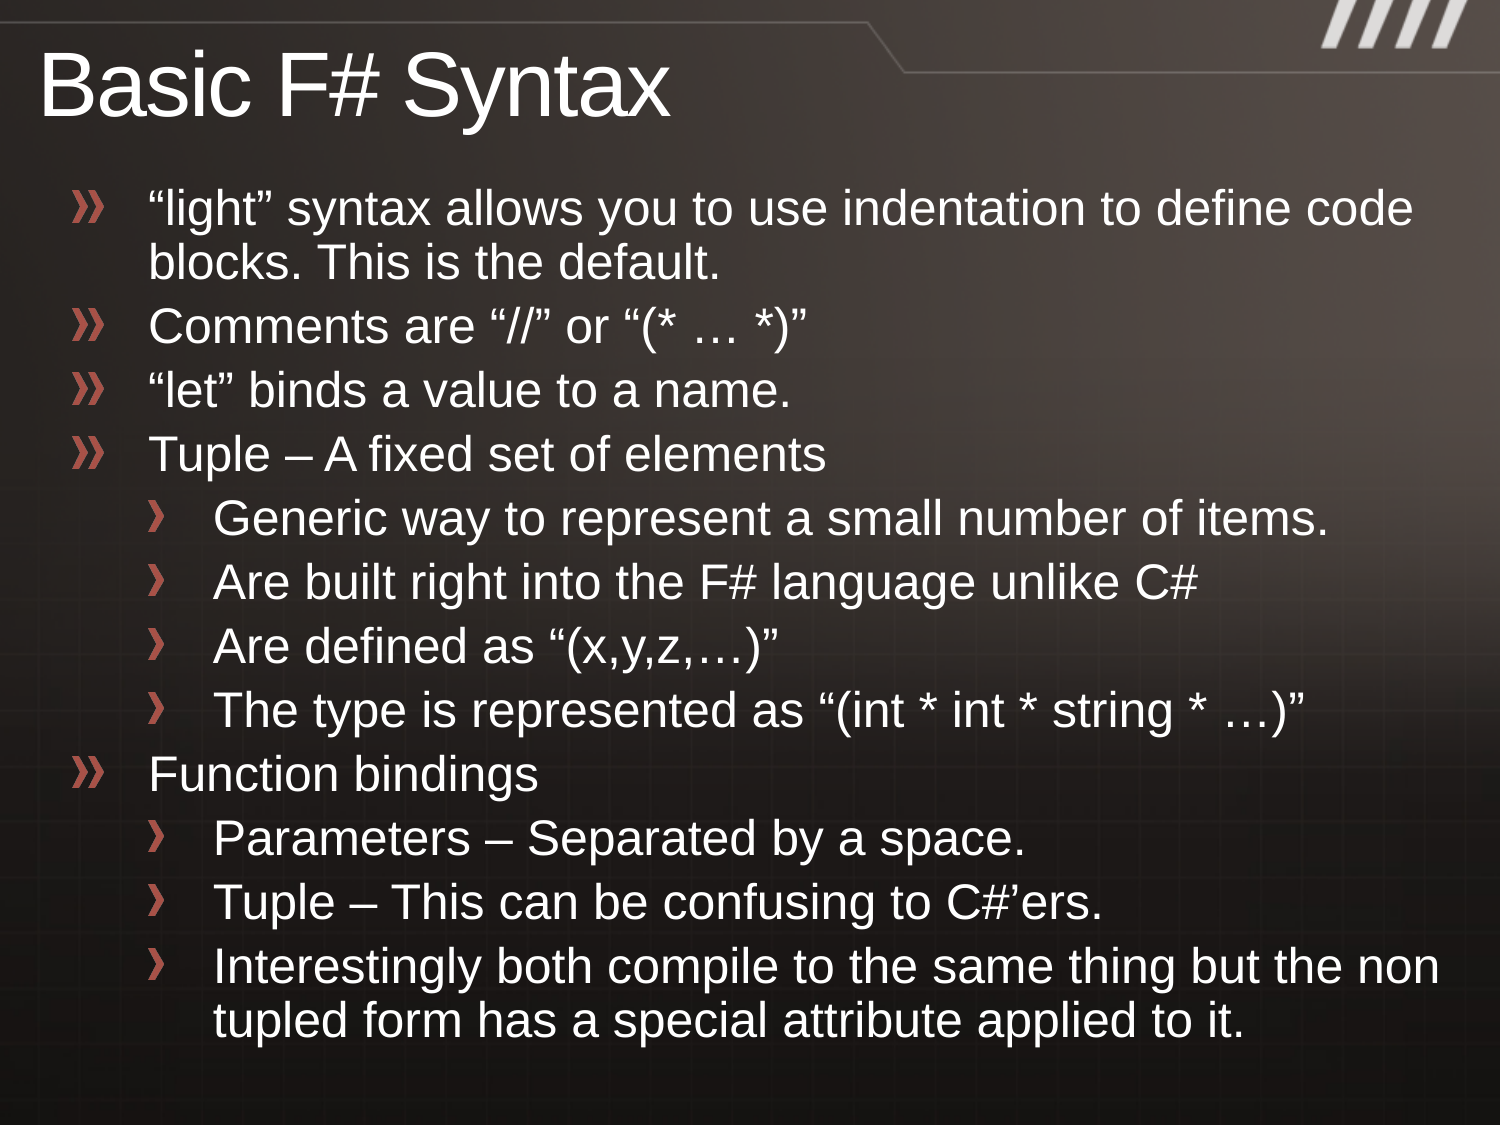

# Basic F# Syntax
“light” syntax allows you to use indentation to define code blocks. This is the default.
Comments are “//” or “(* … *)”
“let” binds a value to a name.
Tuple – A fixed set of elements
Generic way to represent a small number of items.
Are built right into the F# language unlike C#
Are defined as “(x,y,z,…)”
The type is represented as “(int * int * string * …)”
Function bindings
Parameters – Separated by a space.
Tuple – This can be confusing to C#’ers.
Interestingly both compile to the same thing but the non tupled form has a special attribute applied to it.